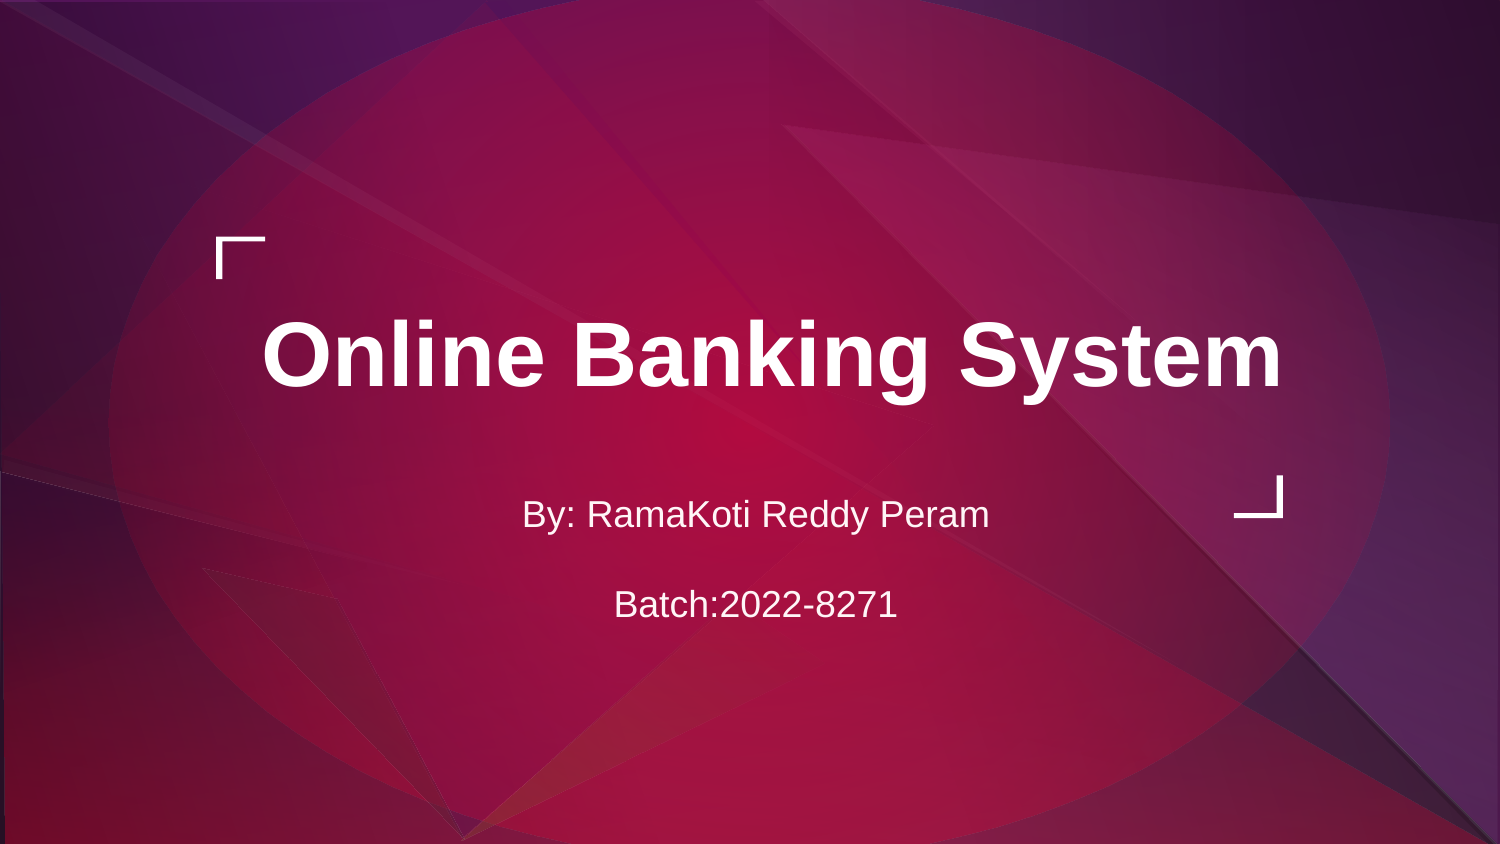

# Online Banking System
By: RamaKoti Reddy Peram

Batch:2022-8271